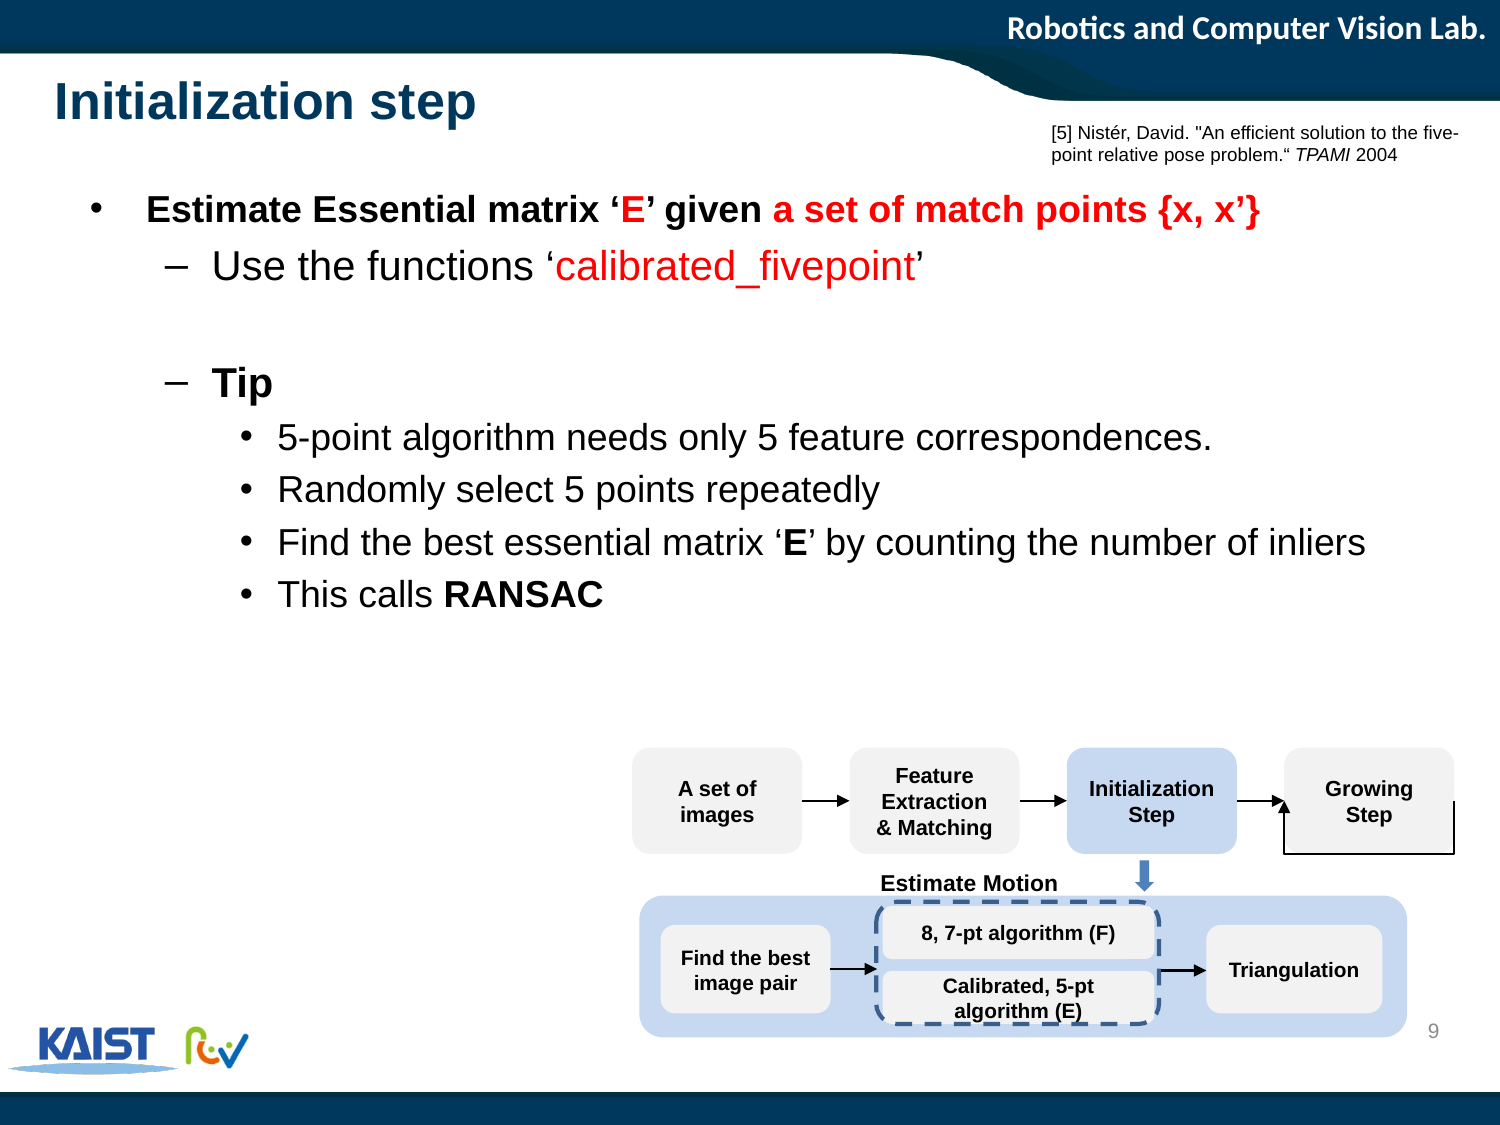

# Initialization step
[5] Nistér, David. "An efficient solution to the five-point relative pose problem.“ TPAMI 2004
Estimate Essential matrix ‘E’ given a set of match points {x, x’}
Use the functions ‘calibrated_fivepoint’

Tip
5-point algorithm needs only 5 feature correspondences.
Randomly select 5 points repeatedly
Find the best essential matrix ‘E’ by counting the number of inliers
This calls RANSAC

A set of images
Feature Extraction
& Matching
Initialization Step
Growing Step

Estimate Motion

8, 7-pt algorithm (F)
Calibrated, 5-pt algorithm (E)
Find the best image pair
Triangulation

9